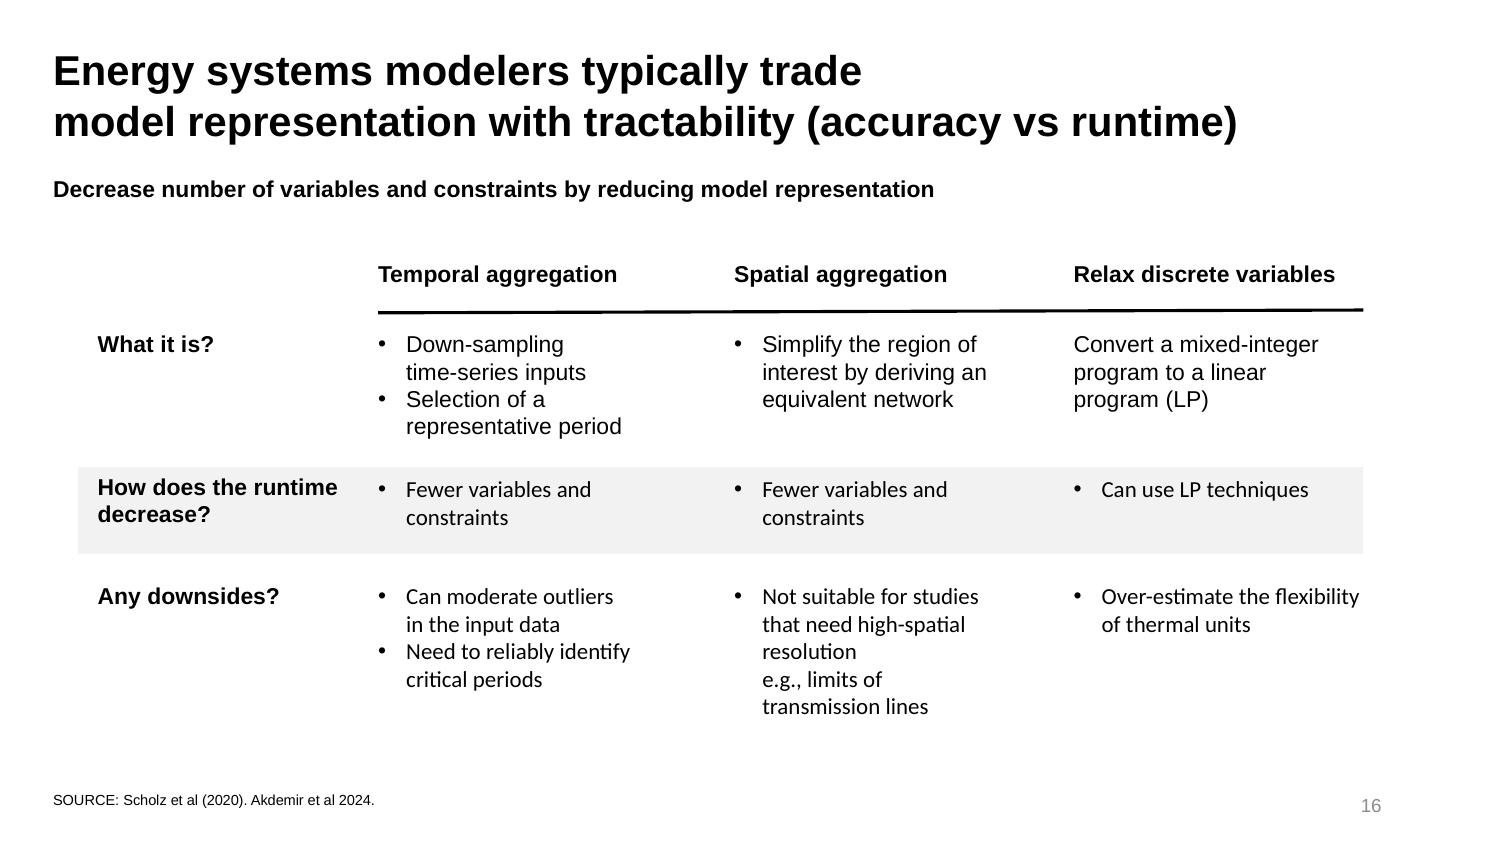

Energy systems modelers typically trade
model representation with tractability (accuracy vs runtime)
Decrease number of variables and constraints by reducing model representation
Temporal aggregation
Spatial aggregation
Relax discrete variables
What it is?
Down-sampling
time-series inputs
Selection of a representative period
Simplify the region of interest by deriving an equivalent network
Convert a mixed-integer program to a linear program (LP)

How does the runtime decrease?
Fewer variables and constraints
Fewer variables and constraints
Can use LP techniques

Any downsides?
Can moderate outliers in the input data
Need to reliably identify critical periods
Not suitable for studies that need high-spatial resolution
e.g., limits of transmission lines
Over-estimate the flexibility of thermal units
16
SOURCE: Scholz et al (2020). Akdemir et al 2024.